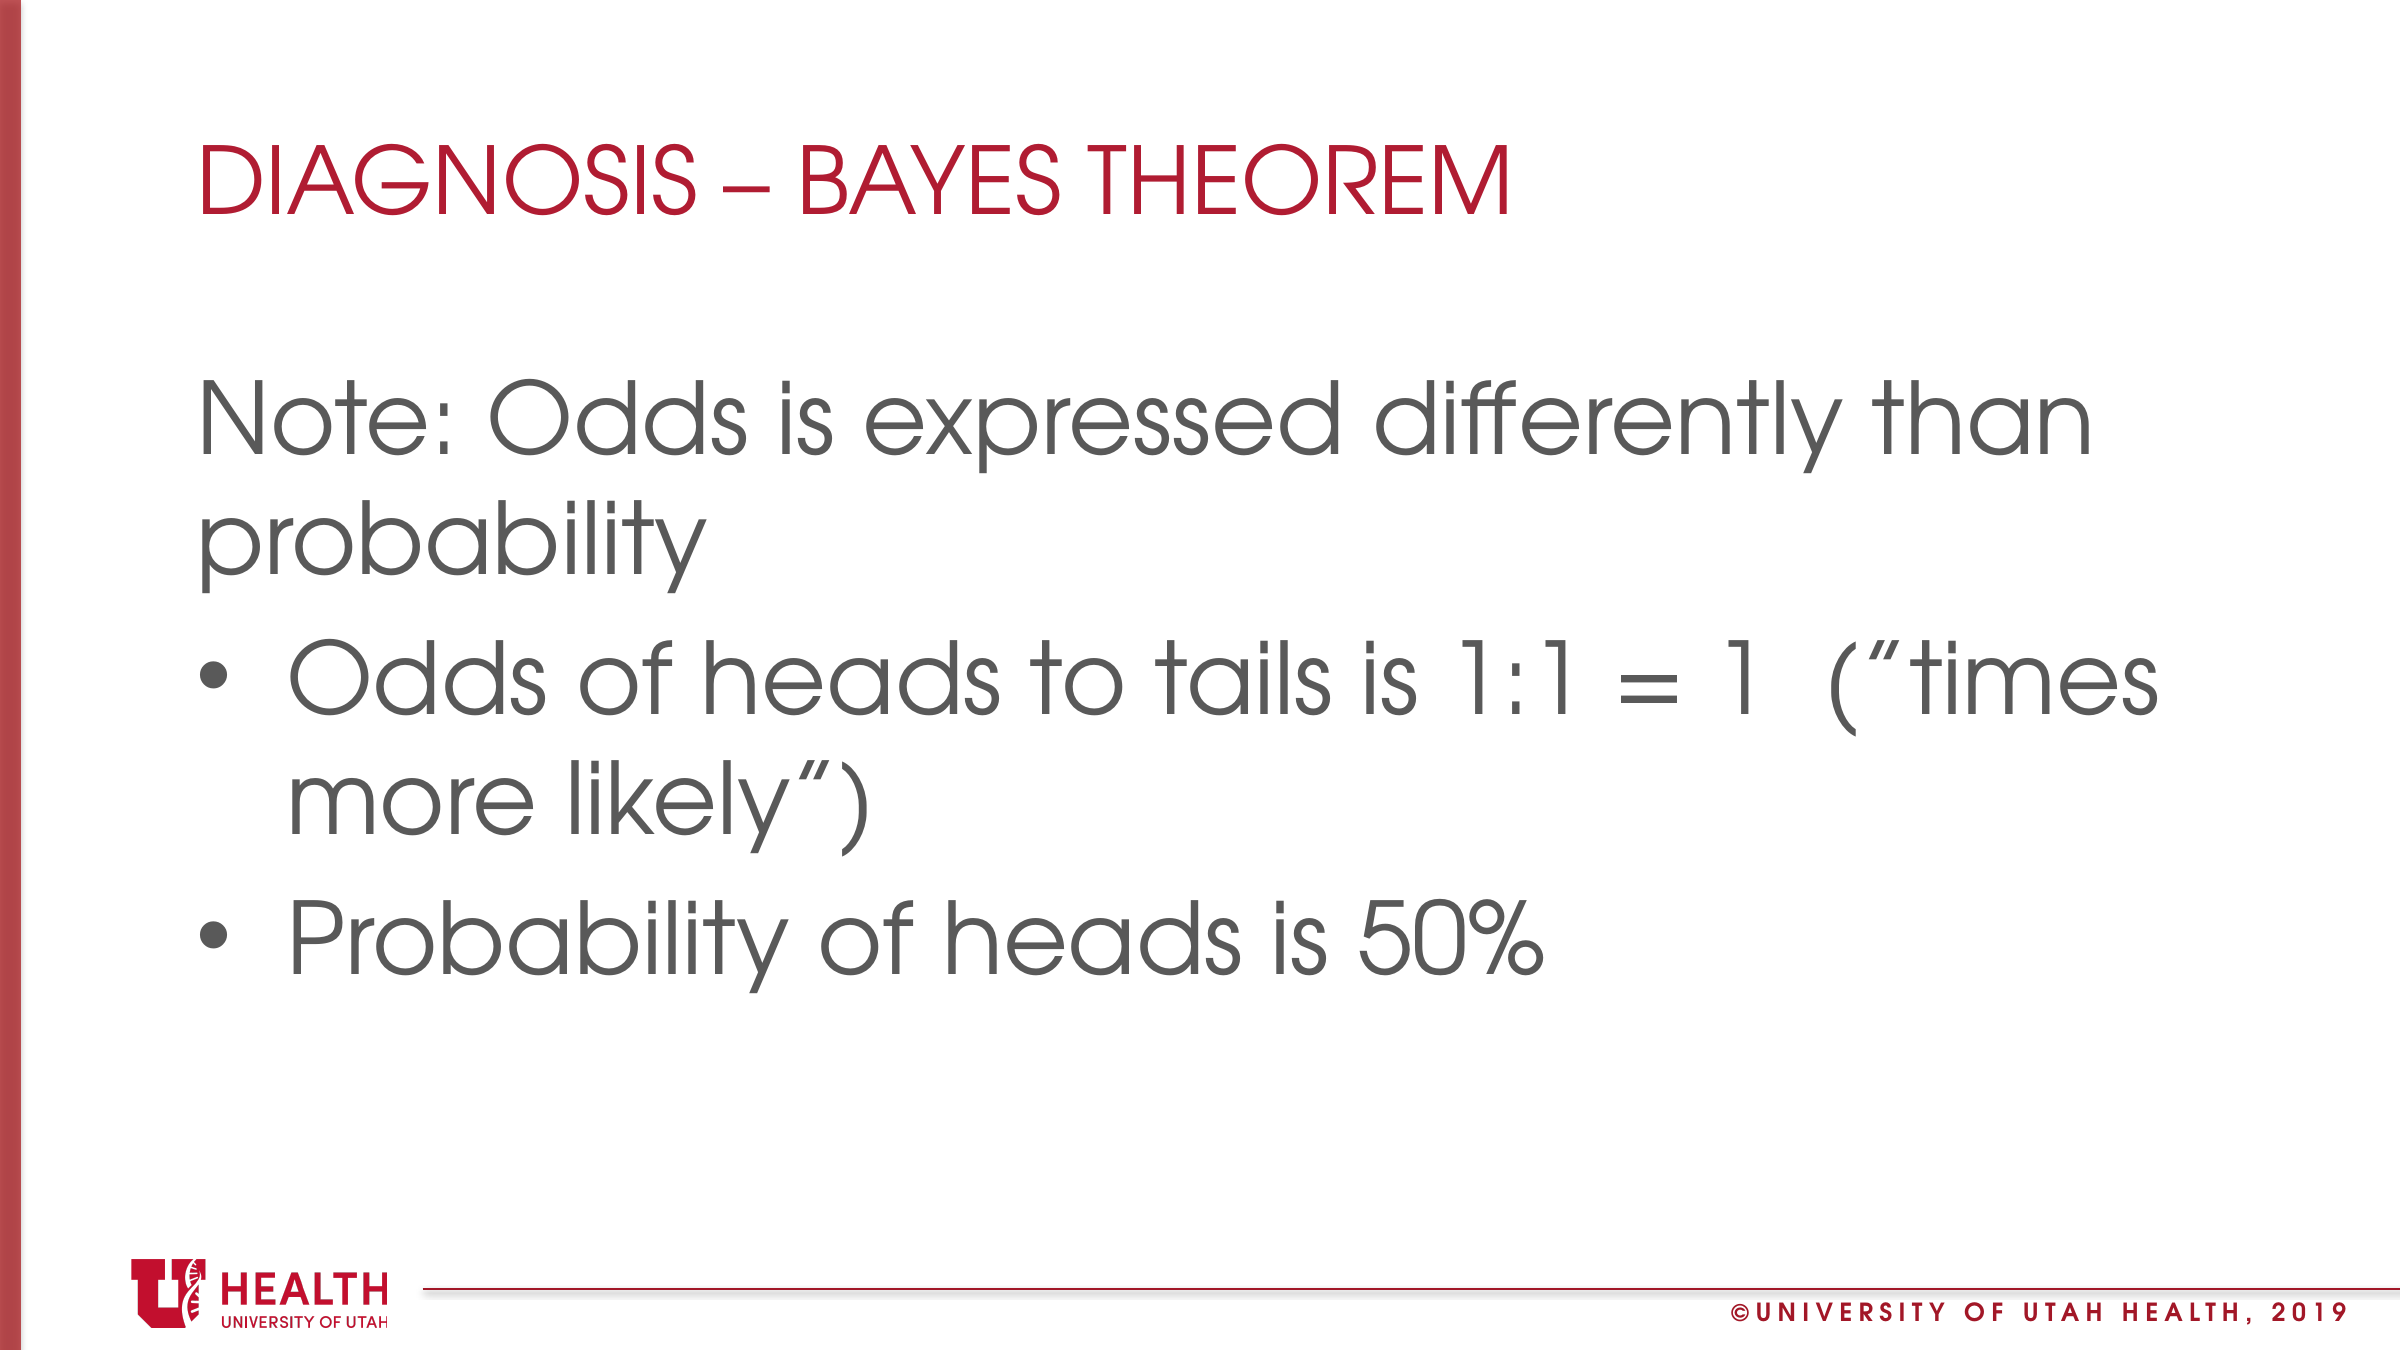

# Diagnosis – Bayes theorem
Note: Odds is expressed differently than probability
Odds of heads to tails is 1:1 = 1  (”times more likely”)
Probability of heads is 50%